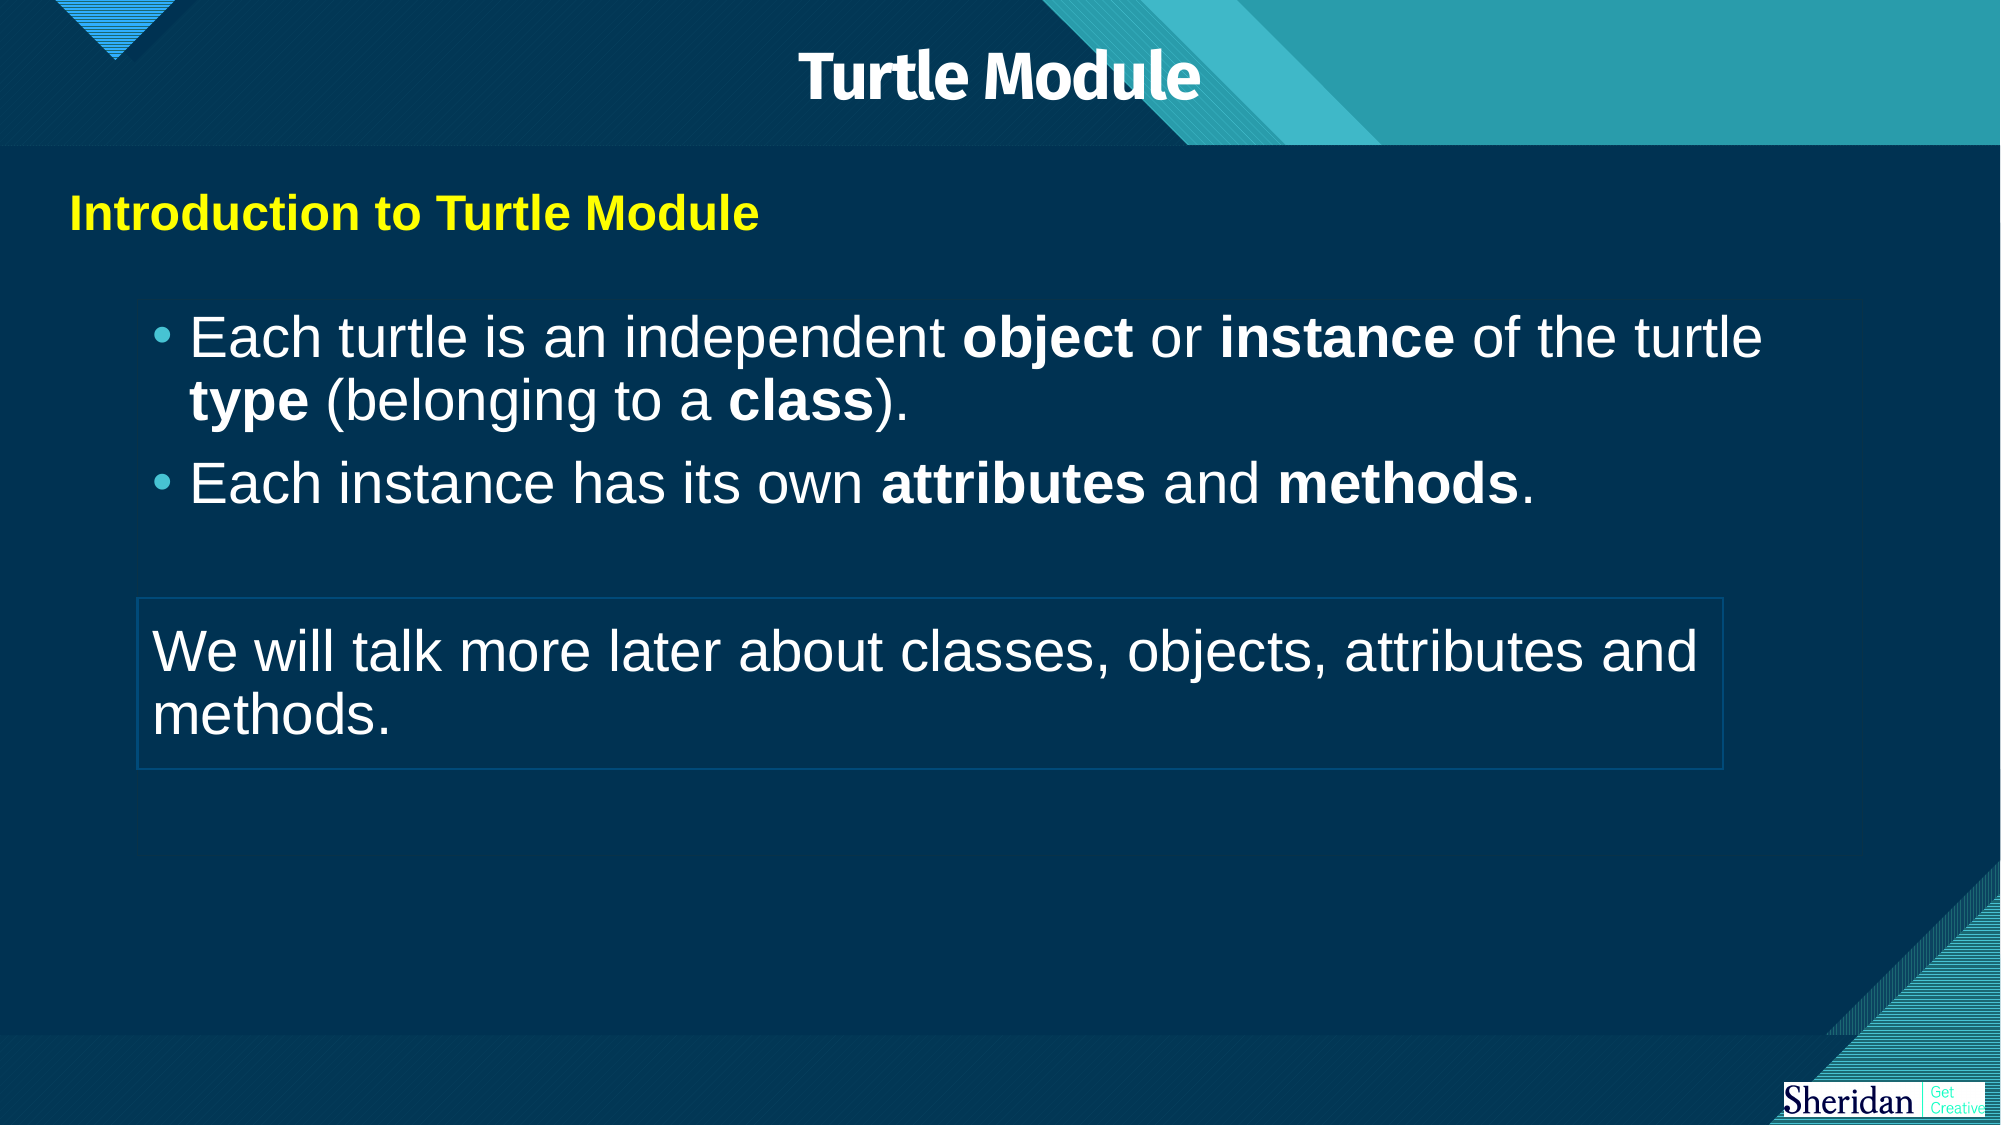

# Turtle Module
Introduction to Turtle Module
Each turtle is an independent object or instance of the turtle type (belonging to a class).
Each instance has its own attributes and methods.

We will talk more later about classes, objects, attributes and methods.